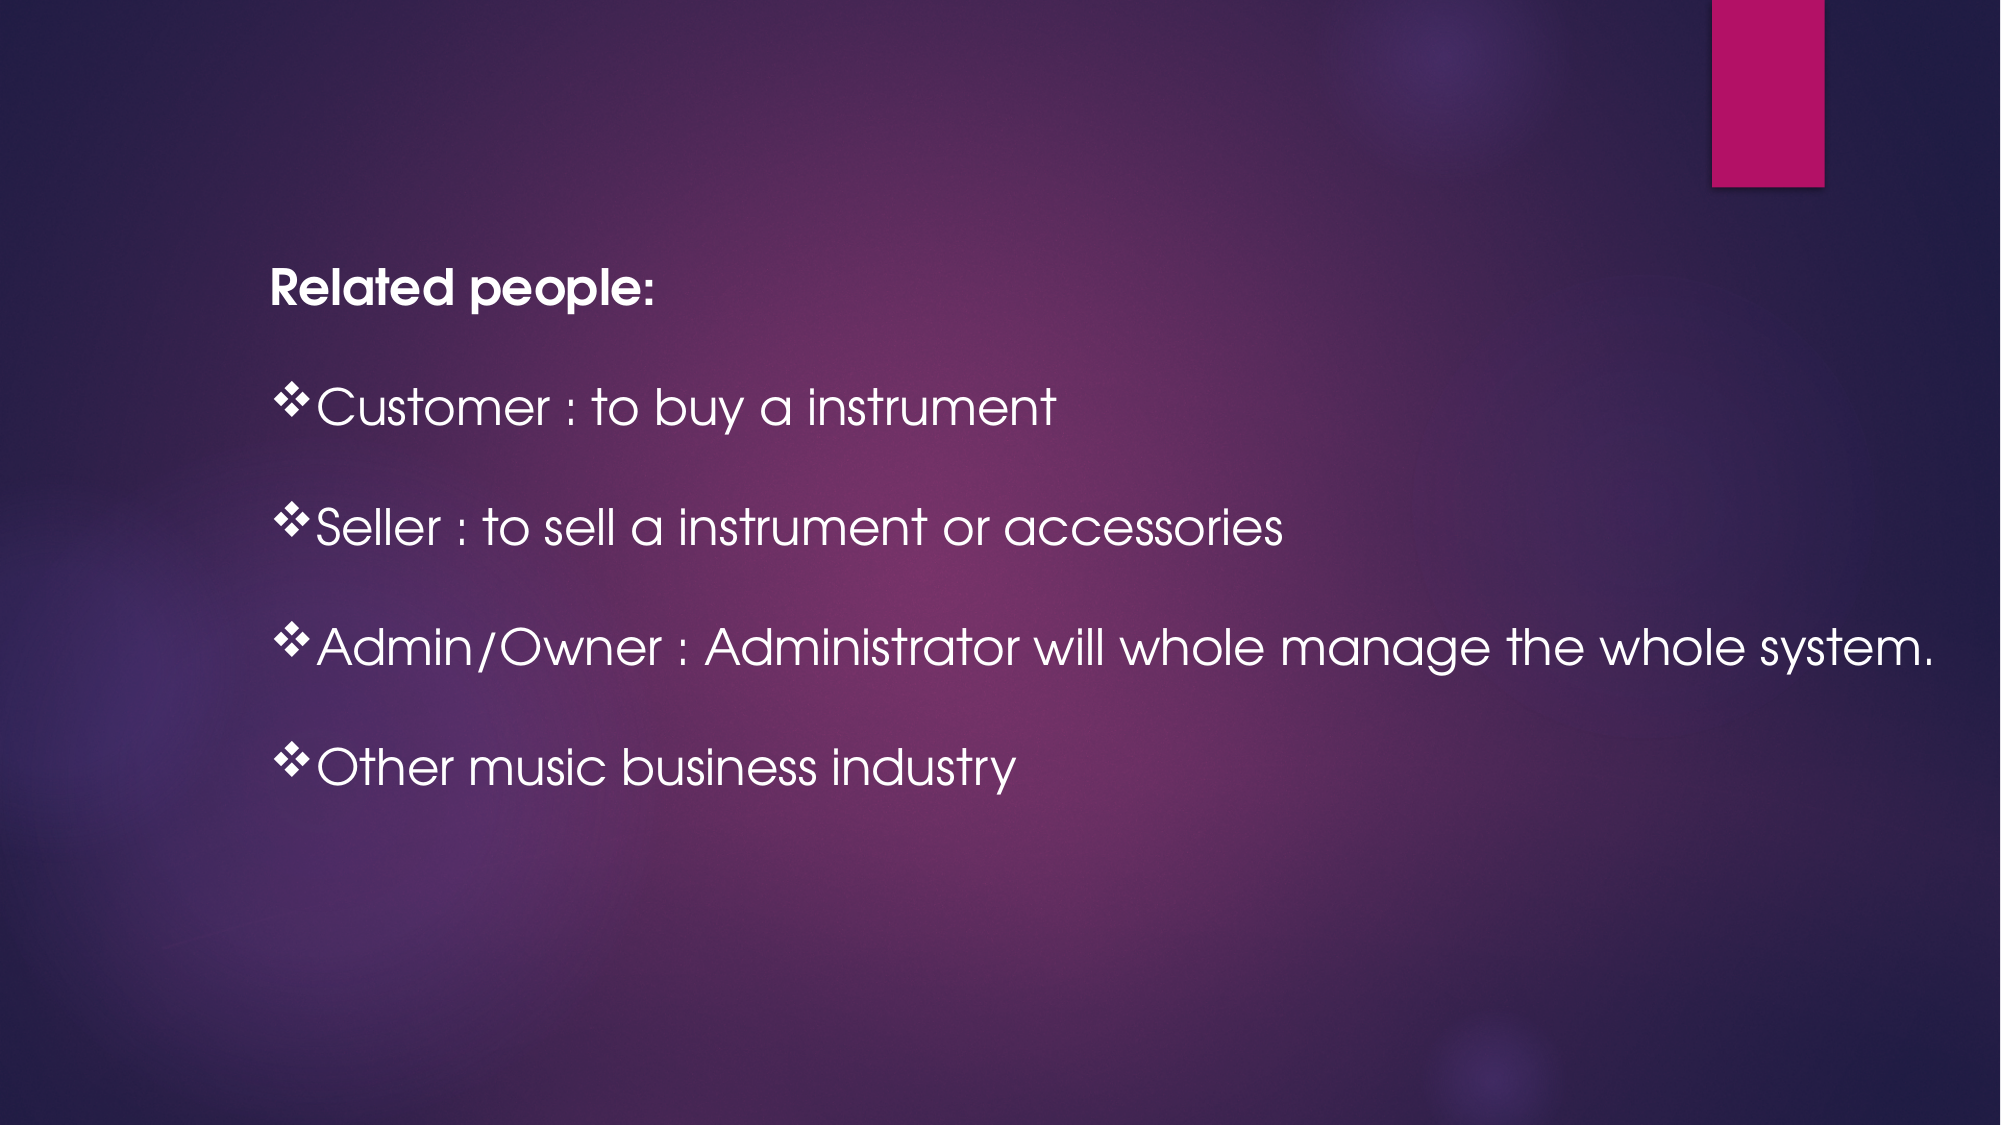

Related people:

Customer : to buy a instrument

Seller : to sell a instrument or accessories

Admin/Owner : Administrator will whole manage the whole system.

Other music business industry